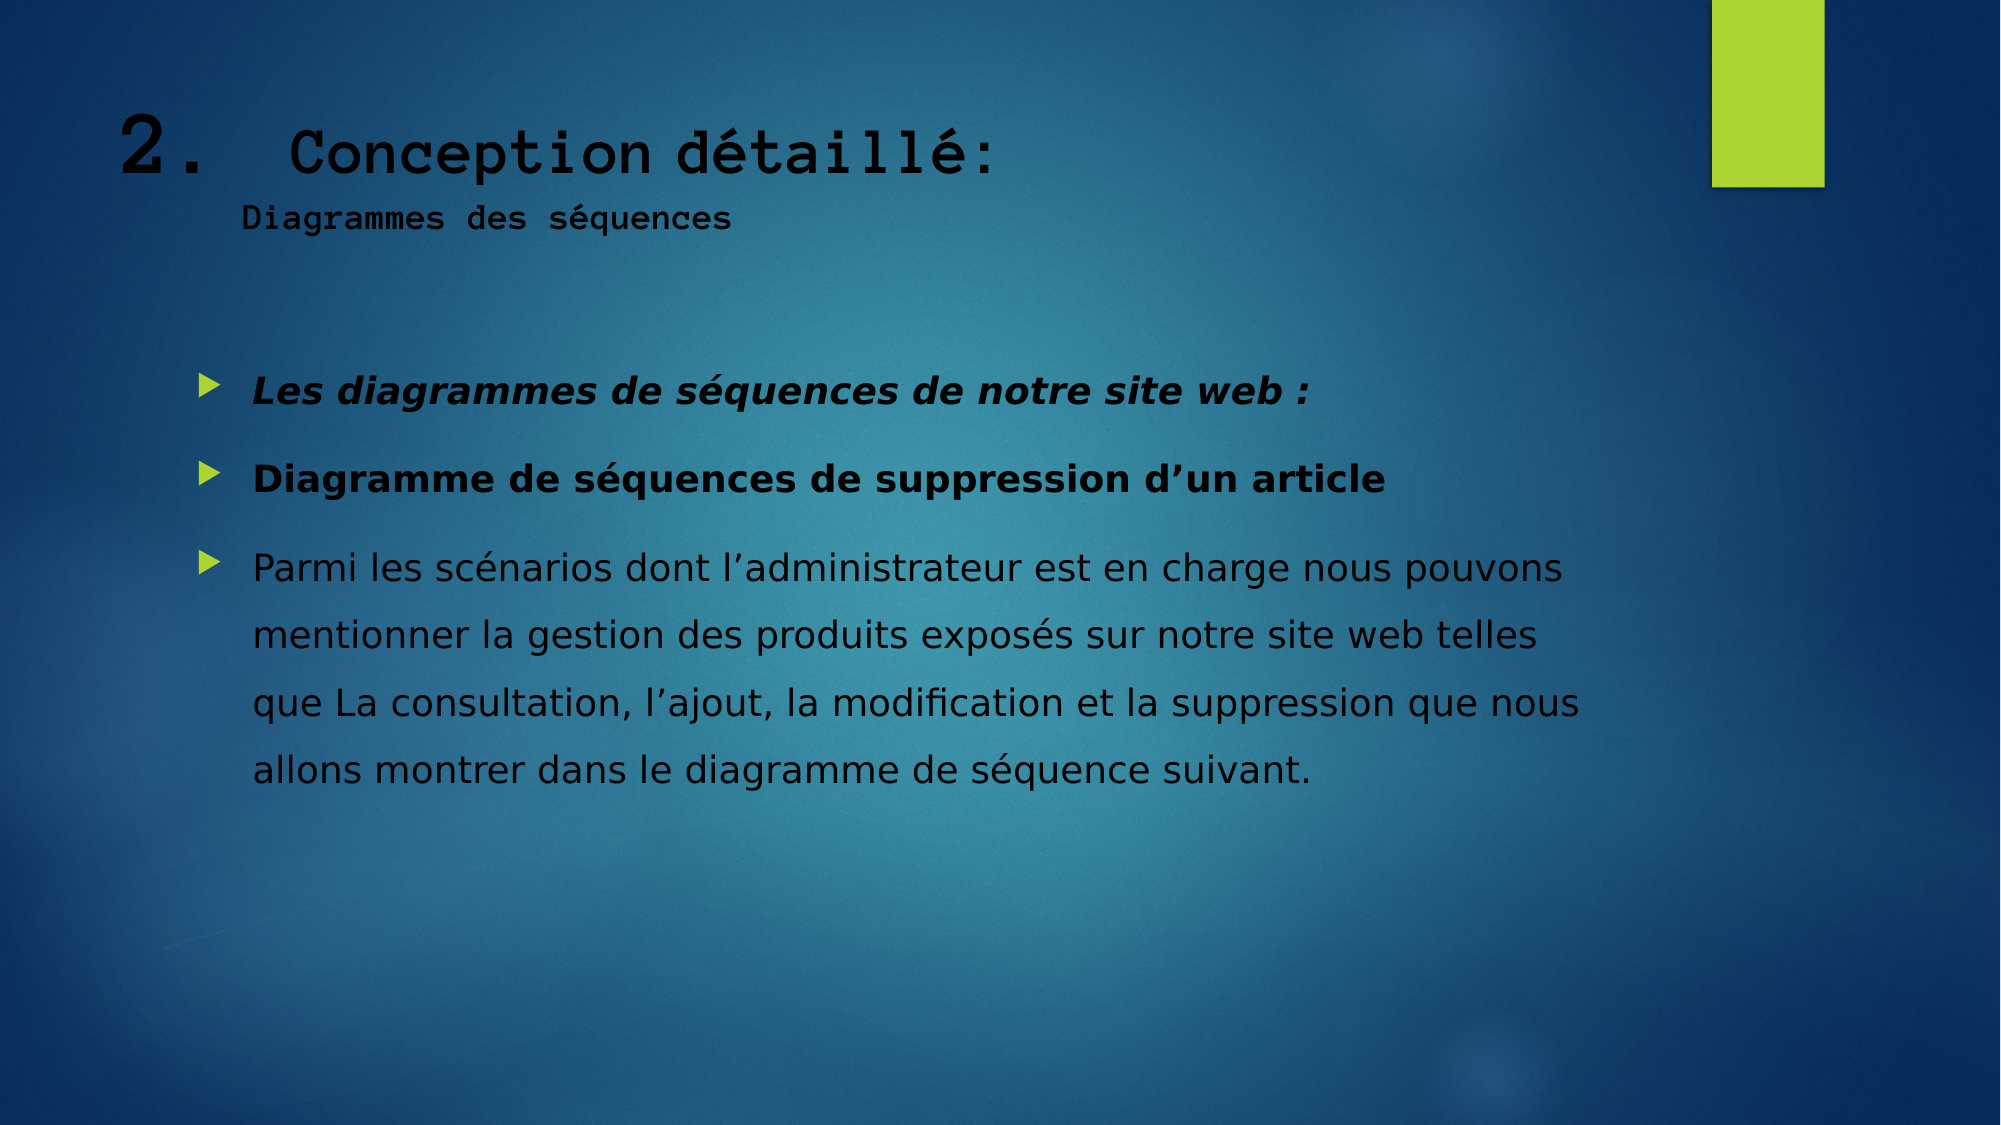

# Conception détaillé: Diagrammes des séquences
Les diagrammes de séquences de notre site web :
Diagramme de séquences de suppression d’un article
Parmi les scénarios dont l’administrateur est en charge nous pouvons mentionner la gestion des produits exposés sur notre site web telles que La consultation, l’ajout, la modification et la suppression que nous allons montrer dans le diagramme de séquence suivant.